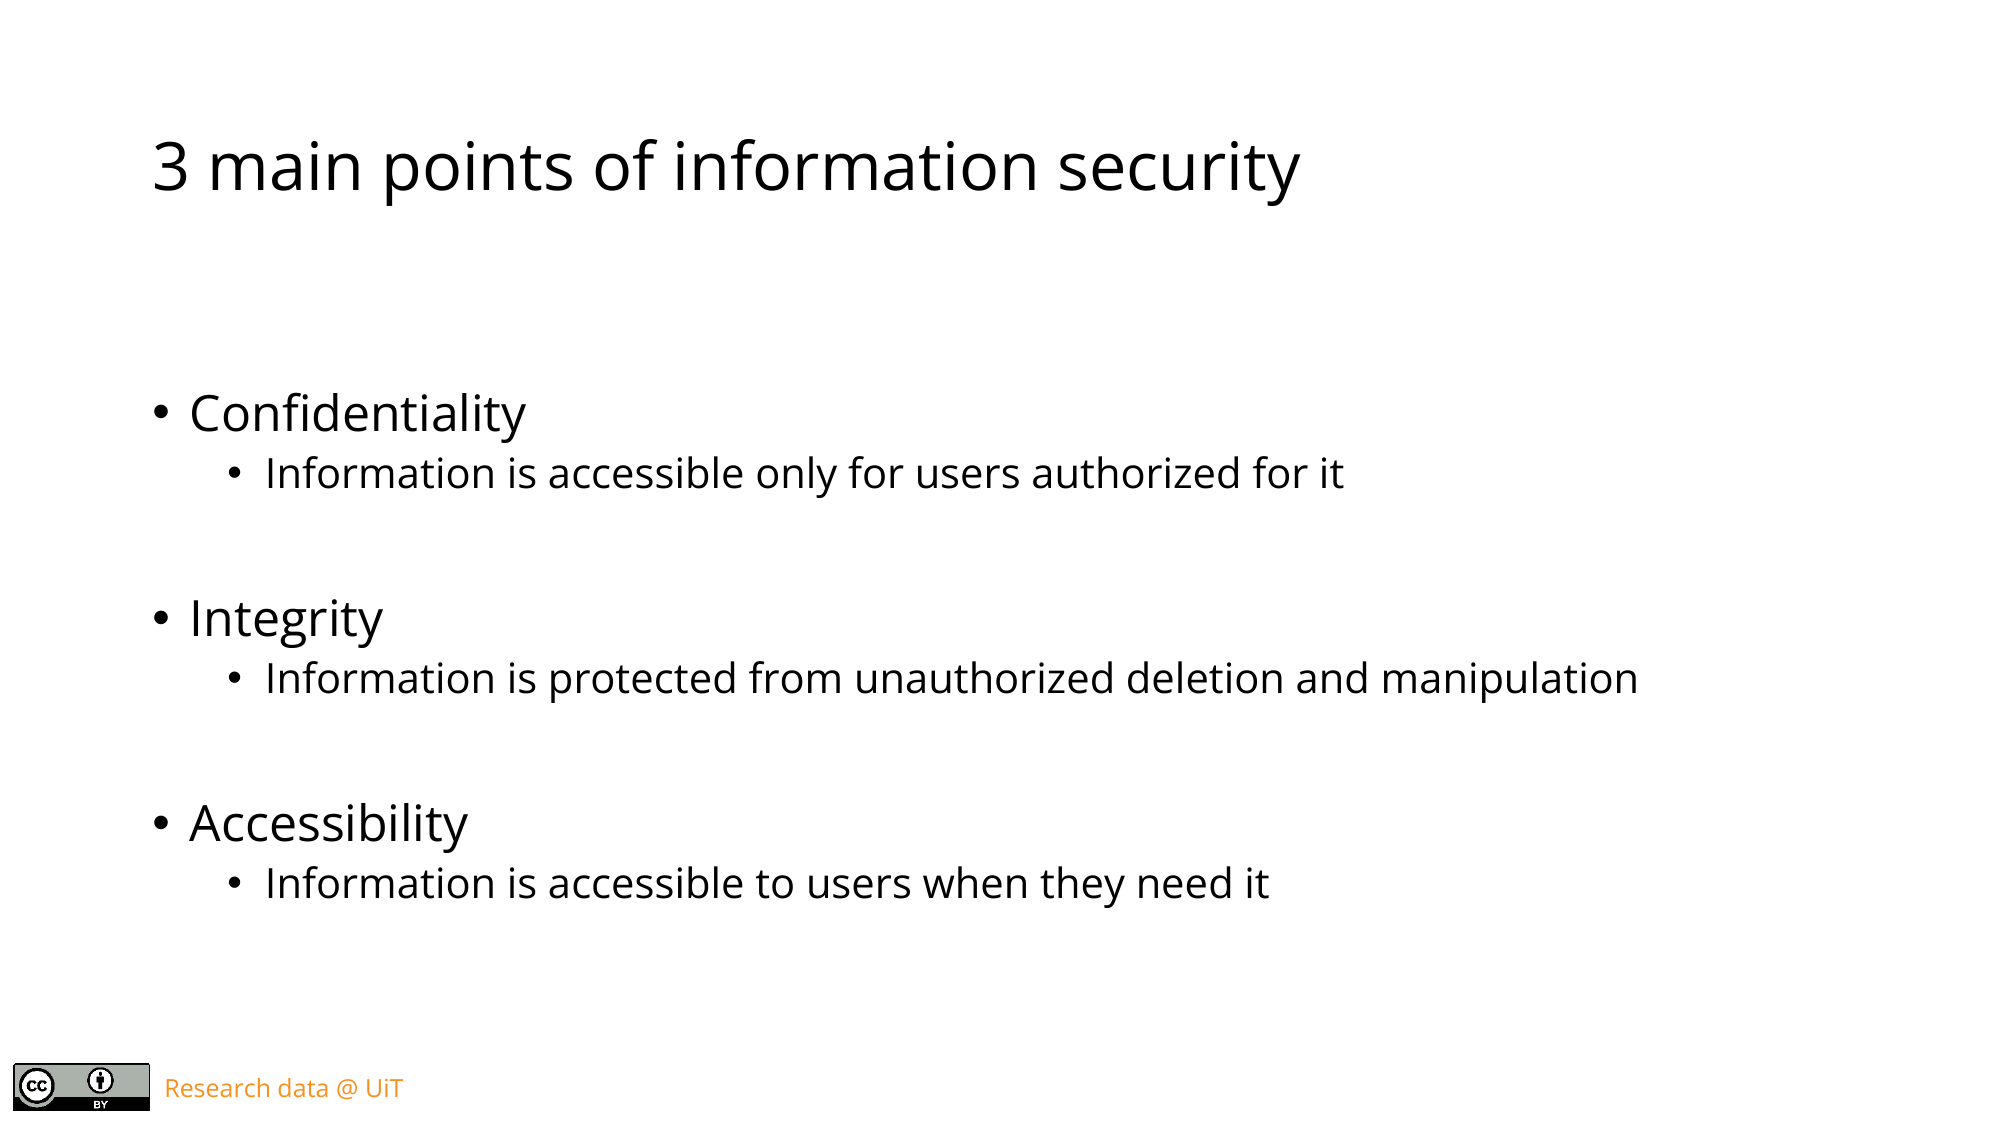

# 3 main points of information security

Confidentiality
Information is accessible only for users authorized for it

Integrity
Information is protected from unauthorized deletion and manipulation

Accessibility
Information is accessible to users when they need it